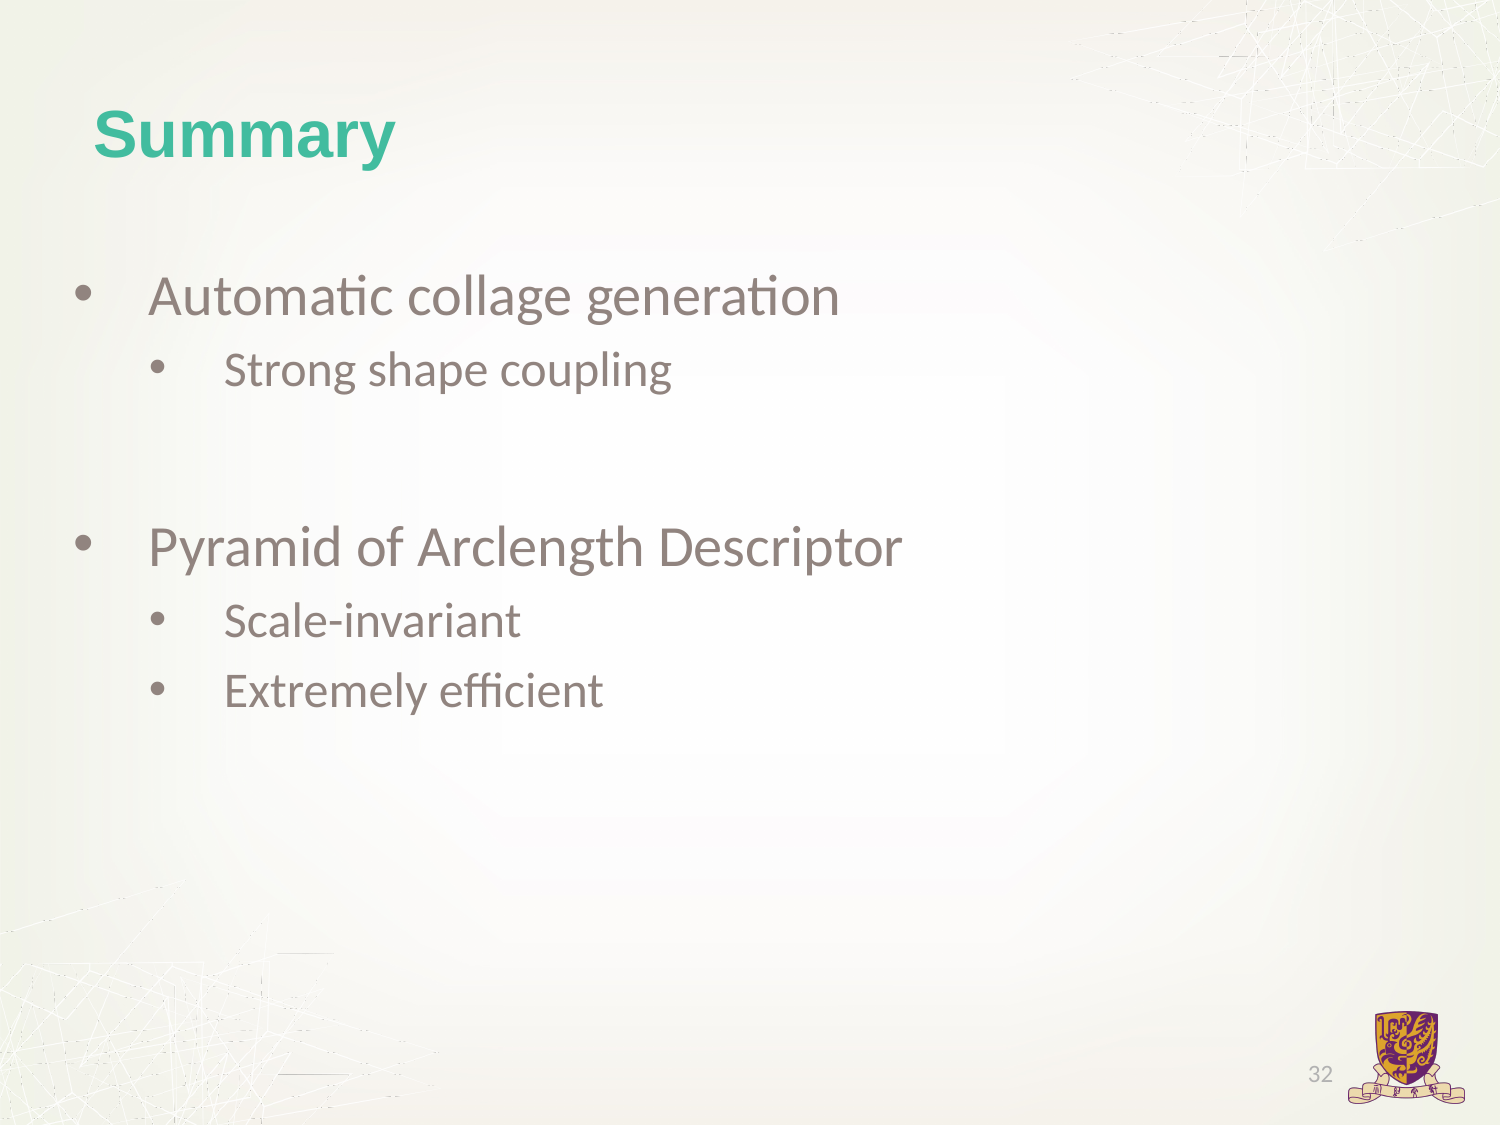

# Summary
Automatic collage generation
Strong shape coupling

Pyramid of Arclength Descriptor
Scale-invariant
Extremely efficient

32